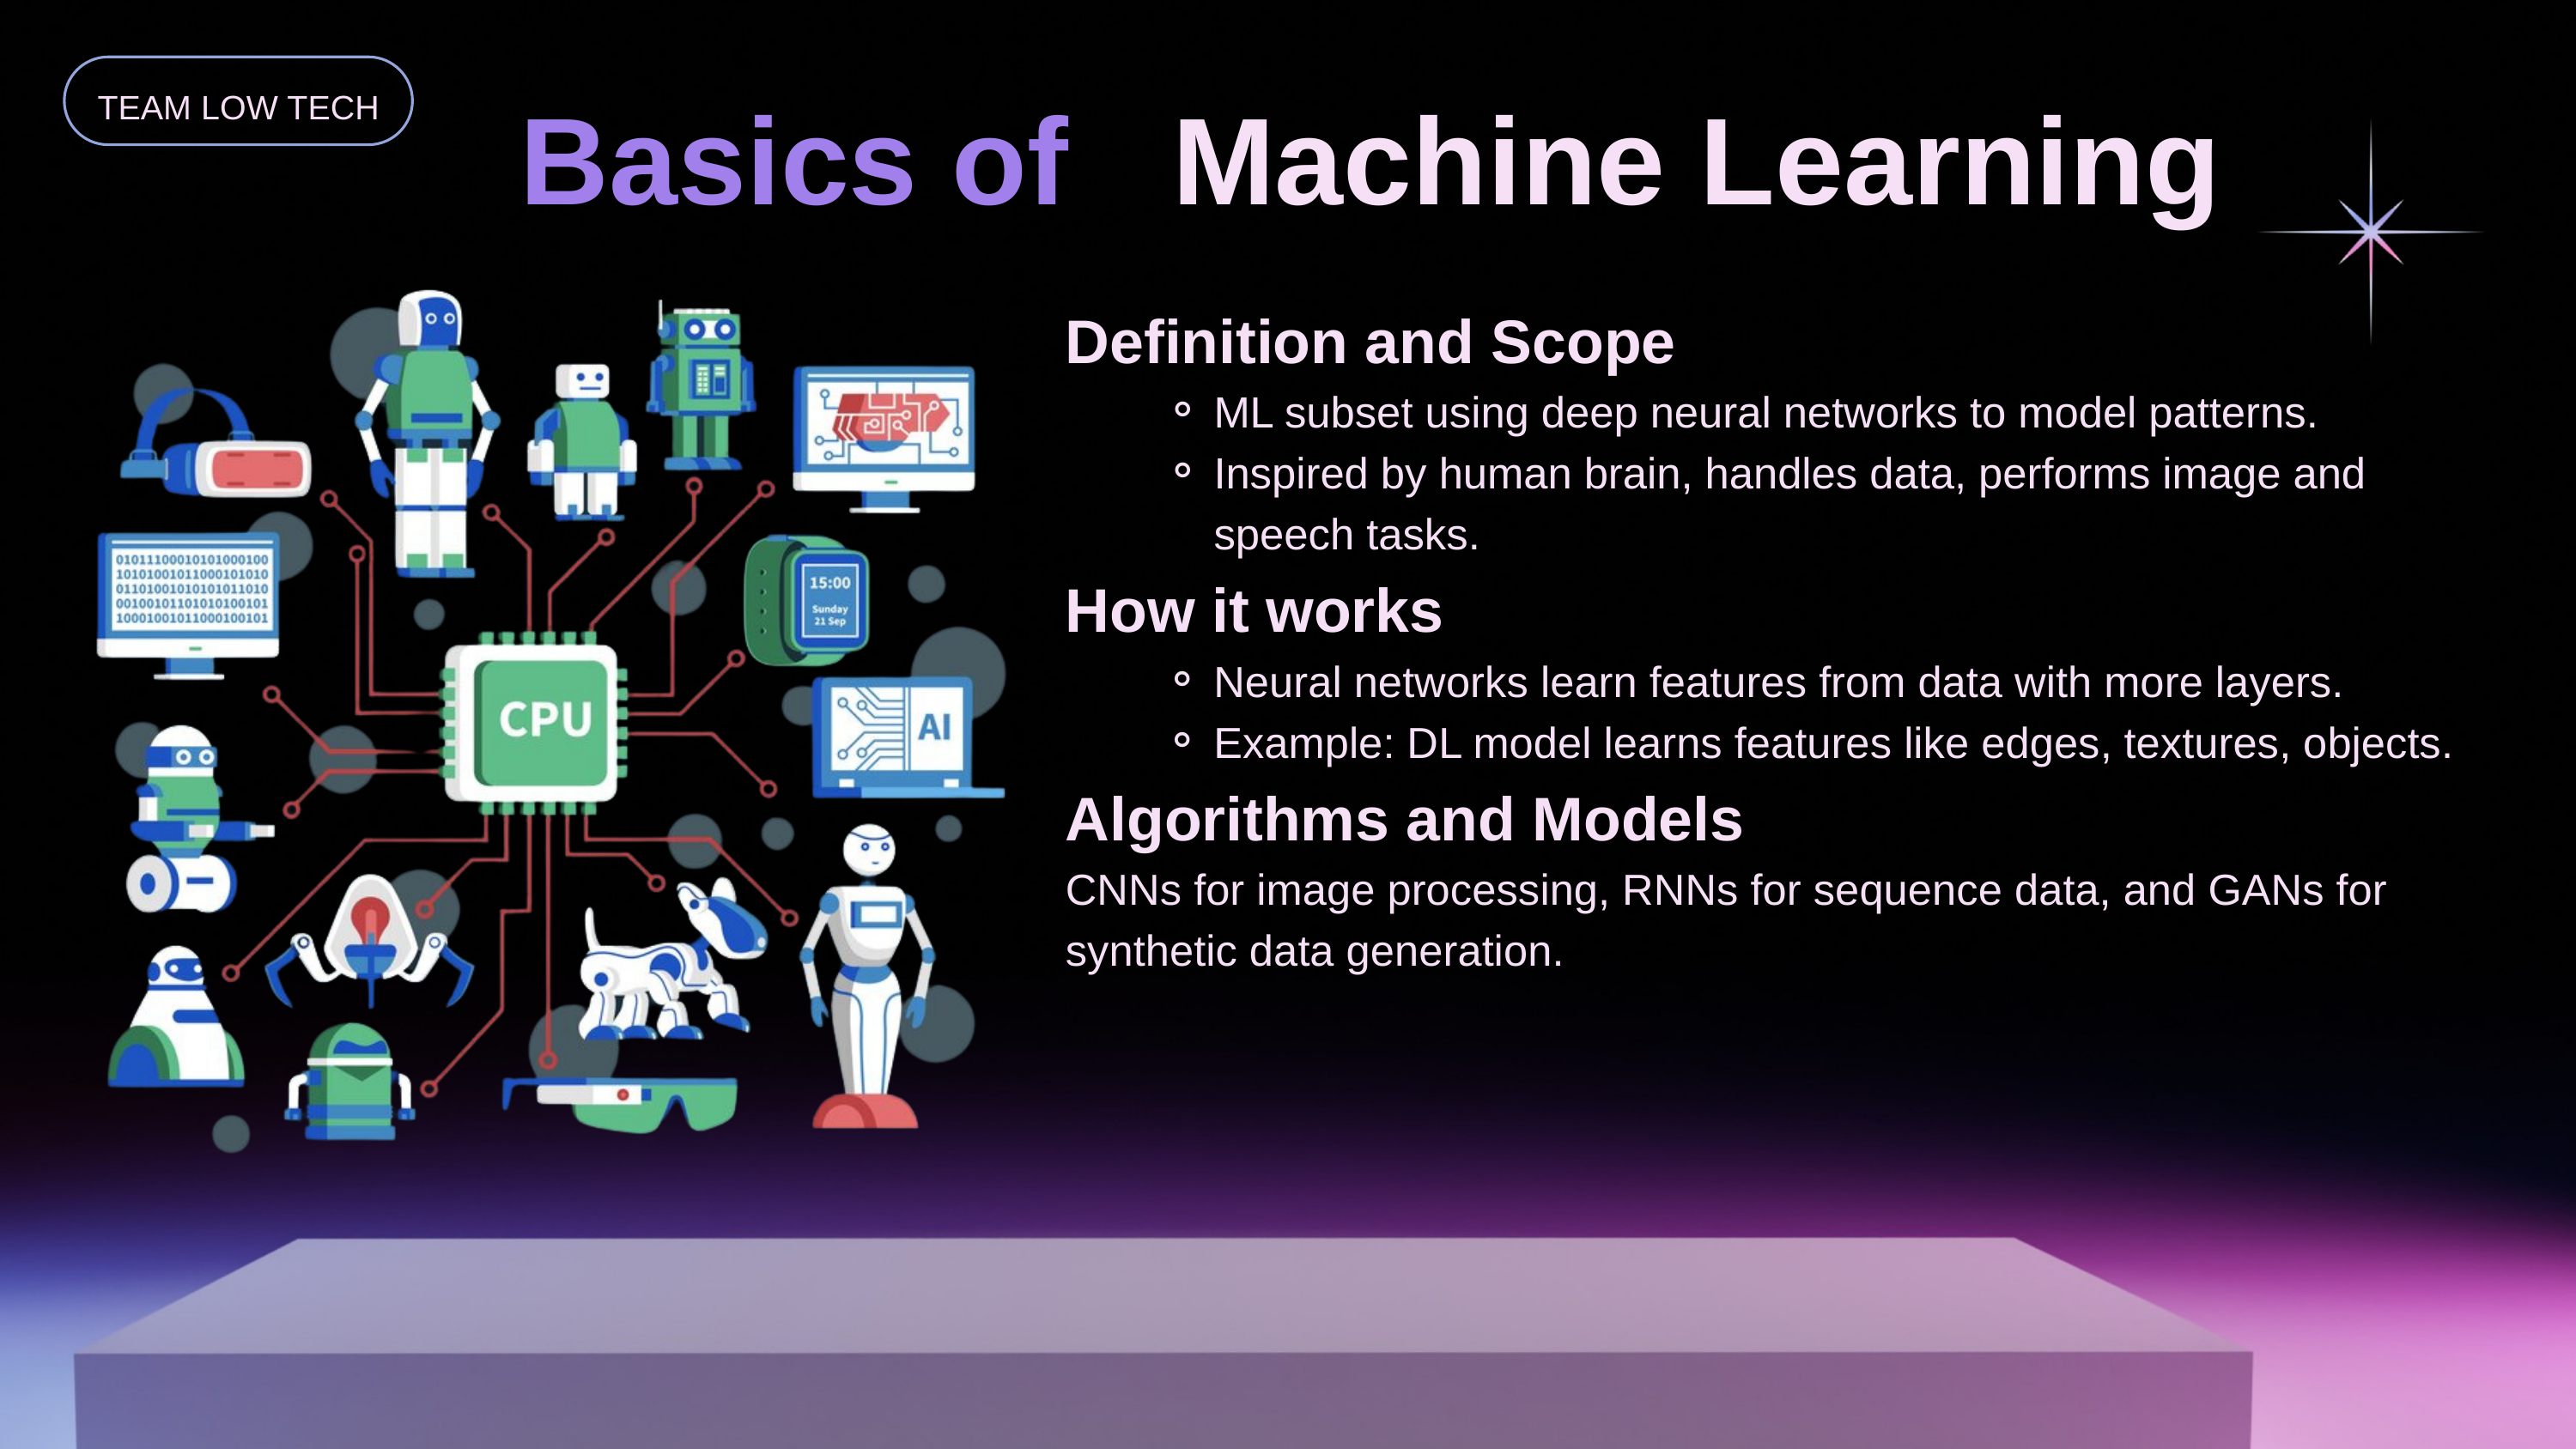

TEAM LOW TECH
Basics of
Machine Learning

Definition and Scope
ML subset using deep neural networks to model patterns.
Inspired by human brain, handles data, performs image and speech tasks.
How it works
Neural networks learn features from data with more layers.
Example: DL model learns features like edges, textures, objects.
Algorithms and Models
CNNs for image processing, RNNs for sequence data, and GANs for synthetic data generation.